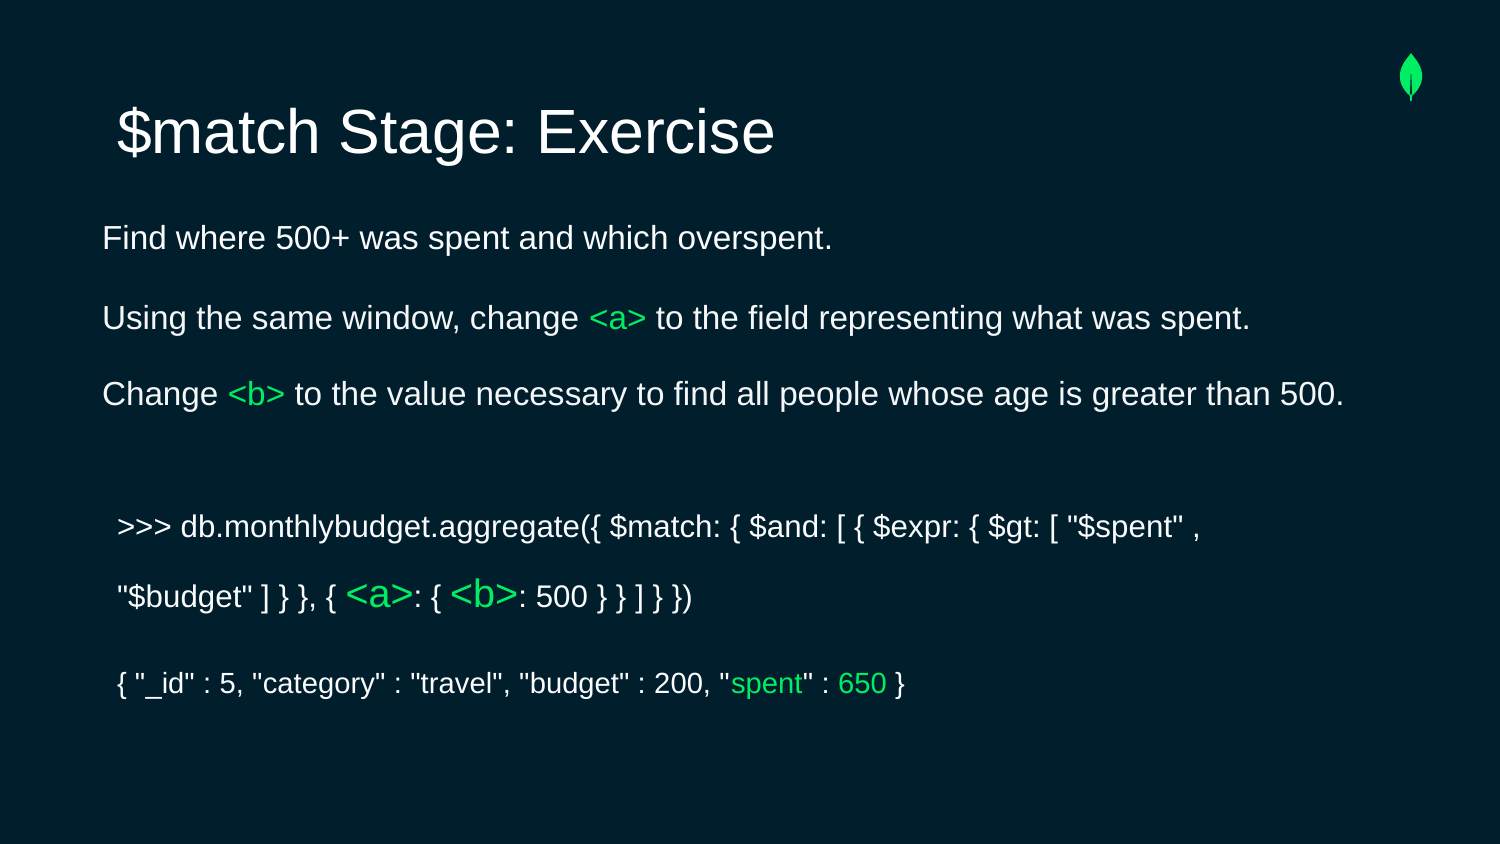

$match Stage: Exercise
# Find where 500+ was spent and which overspent.

Using the same window, change <a> to the field representing what was spent.
Change <b> to the value necessary to find all people whose age is greater than 500.

>>> db.monthlybudget.aggregate({ $match: { $and: [ { $expr: { $gt: [ "$spent" , "$budget" ] } }, { <a>: { <b>: 500 } } ] } })
{ "_id" : 5, "category" : "travel", "budget" : 200, "spent" : 650 }